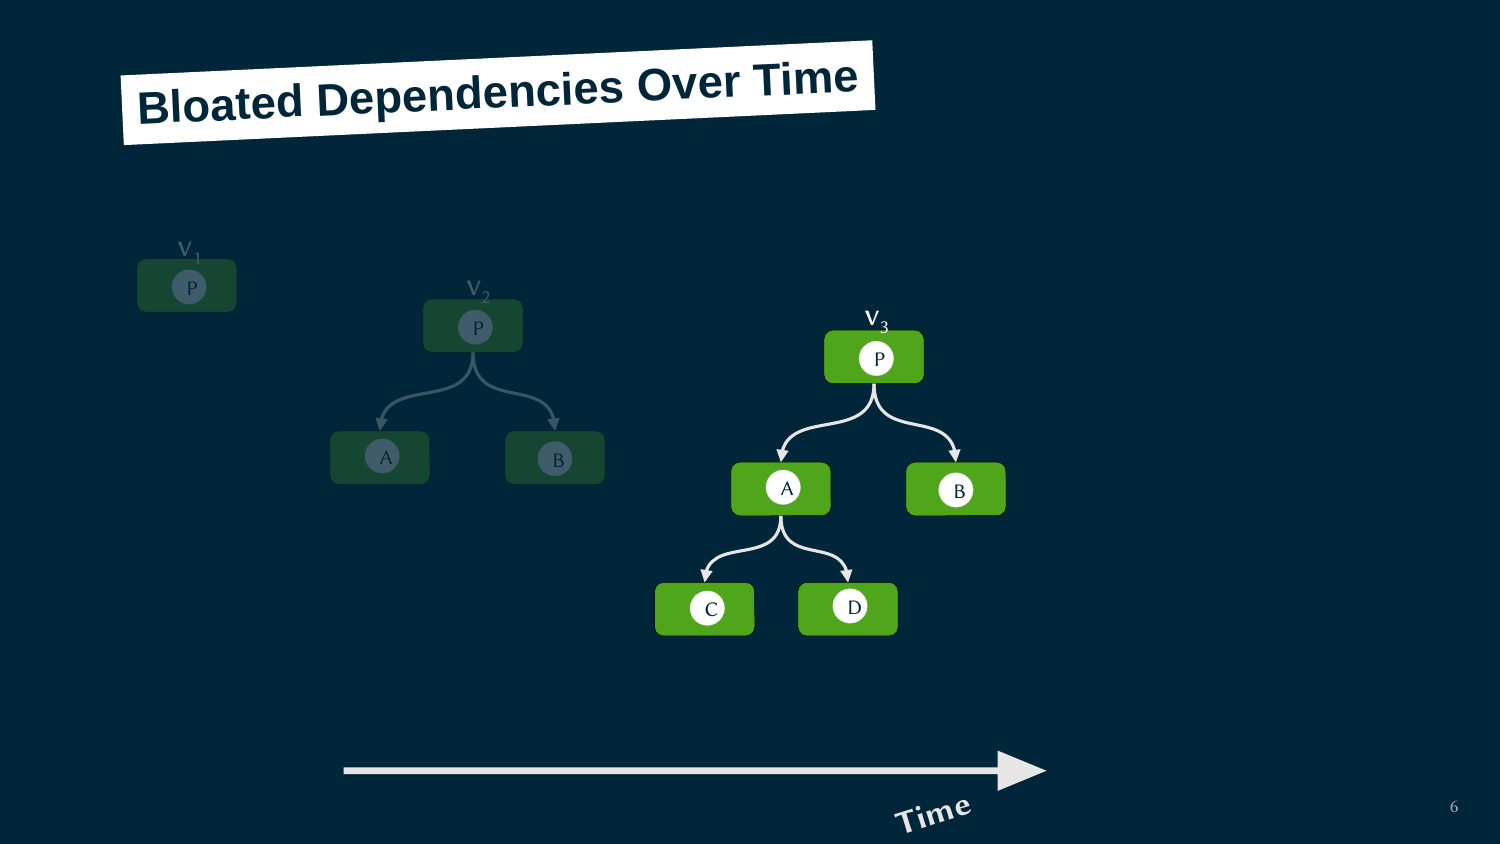

# Bloated Dependencies Over Time
v1

v2

v3
P

P

P

A
B

A
B

D
C

Time

6